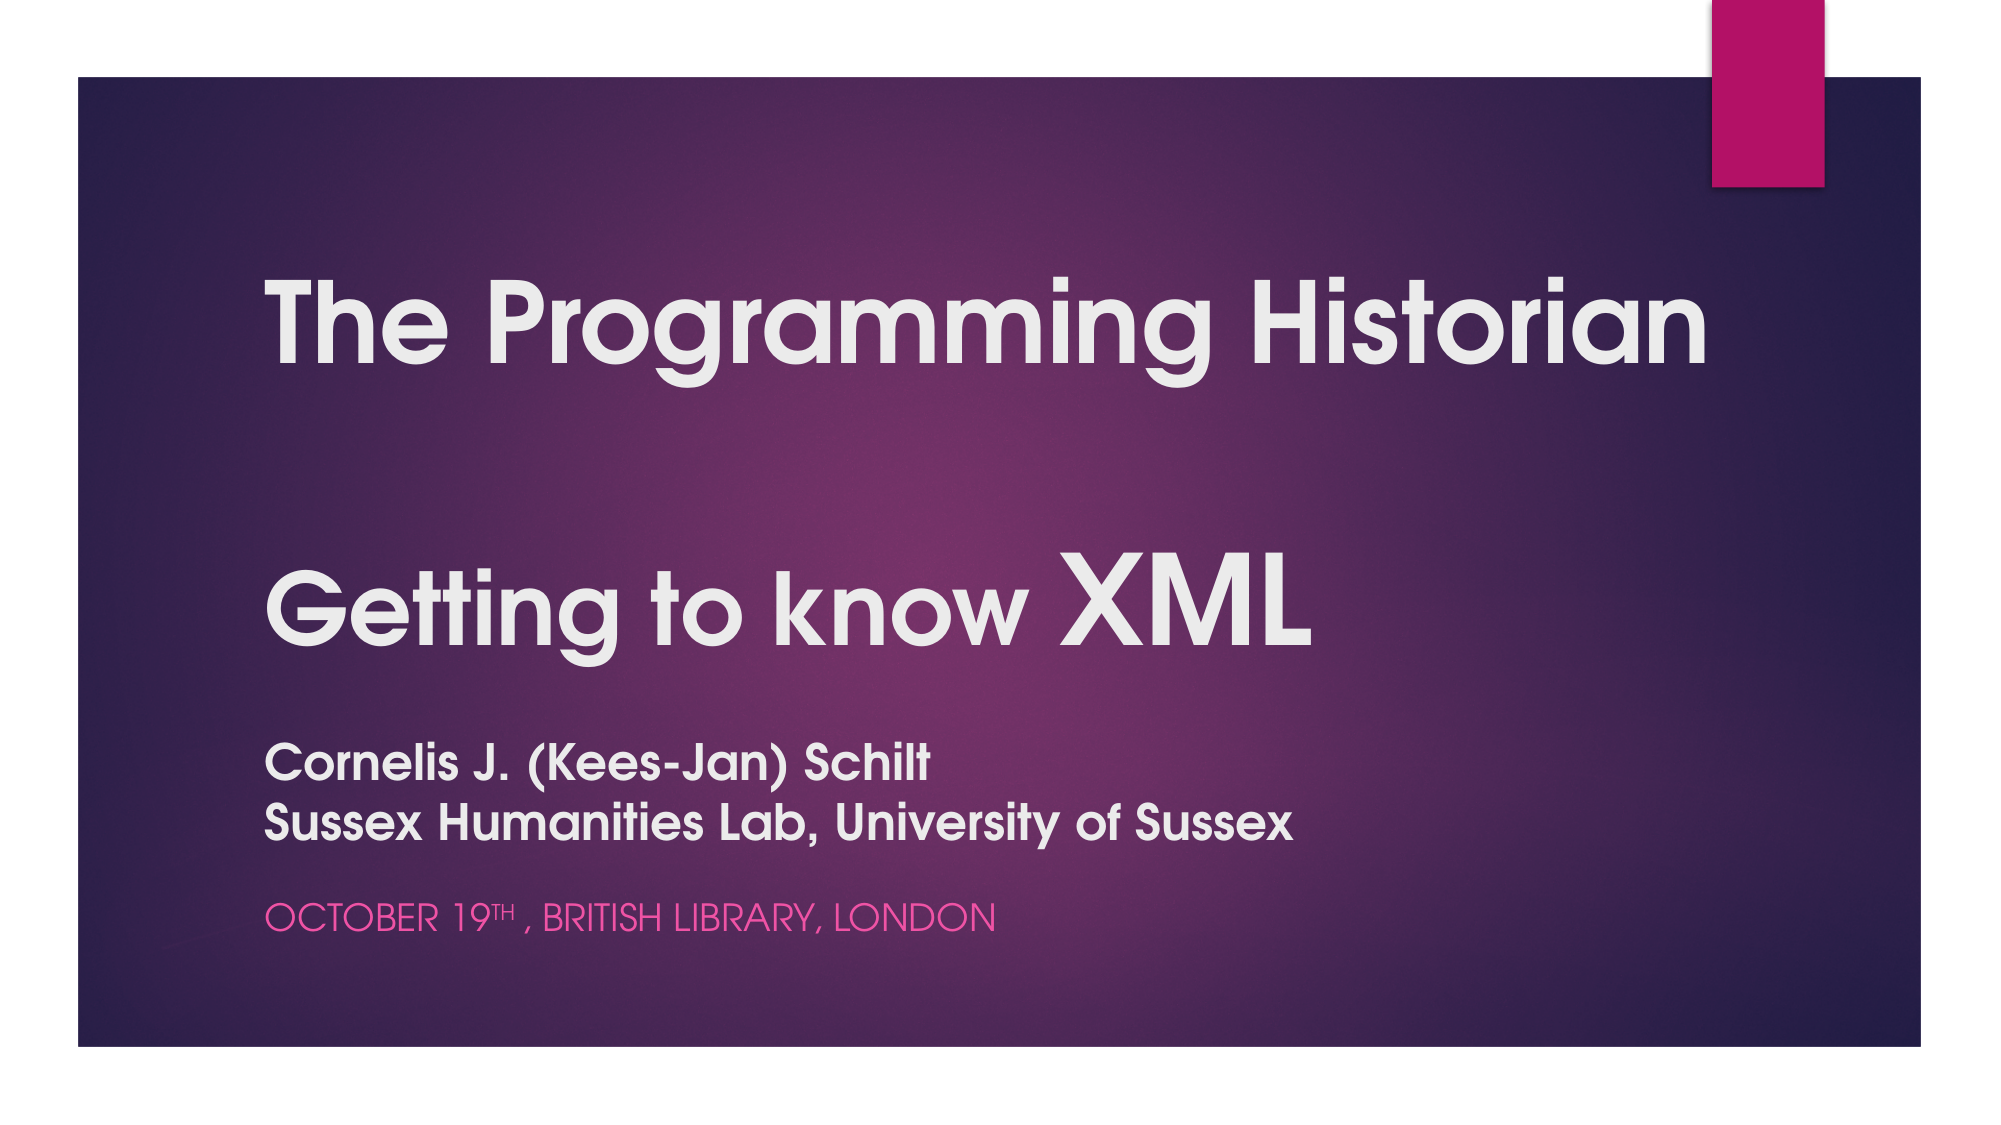

# The Programming Historian Getting to know XML Cornelis J. (Kees-Jan) Schilt Sussex Humanities Lab, University of Sussex
October 19th , British Library, London